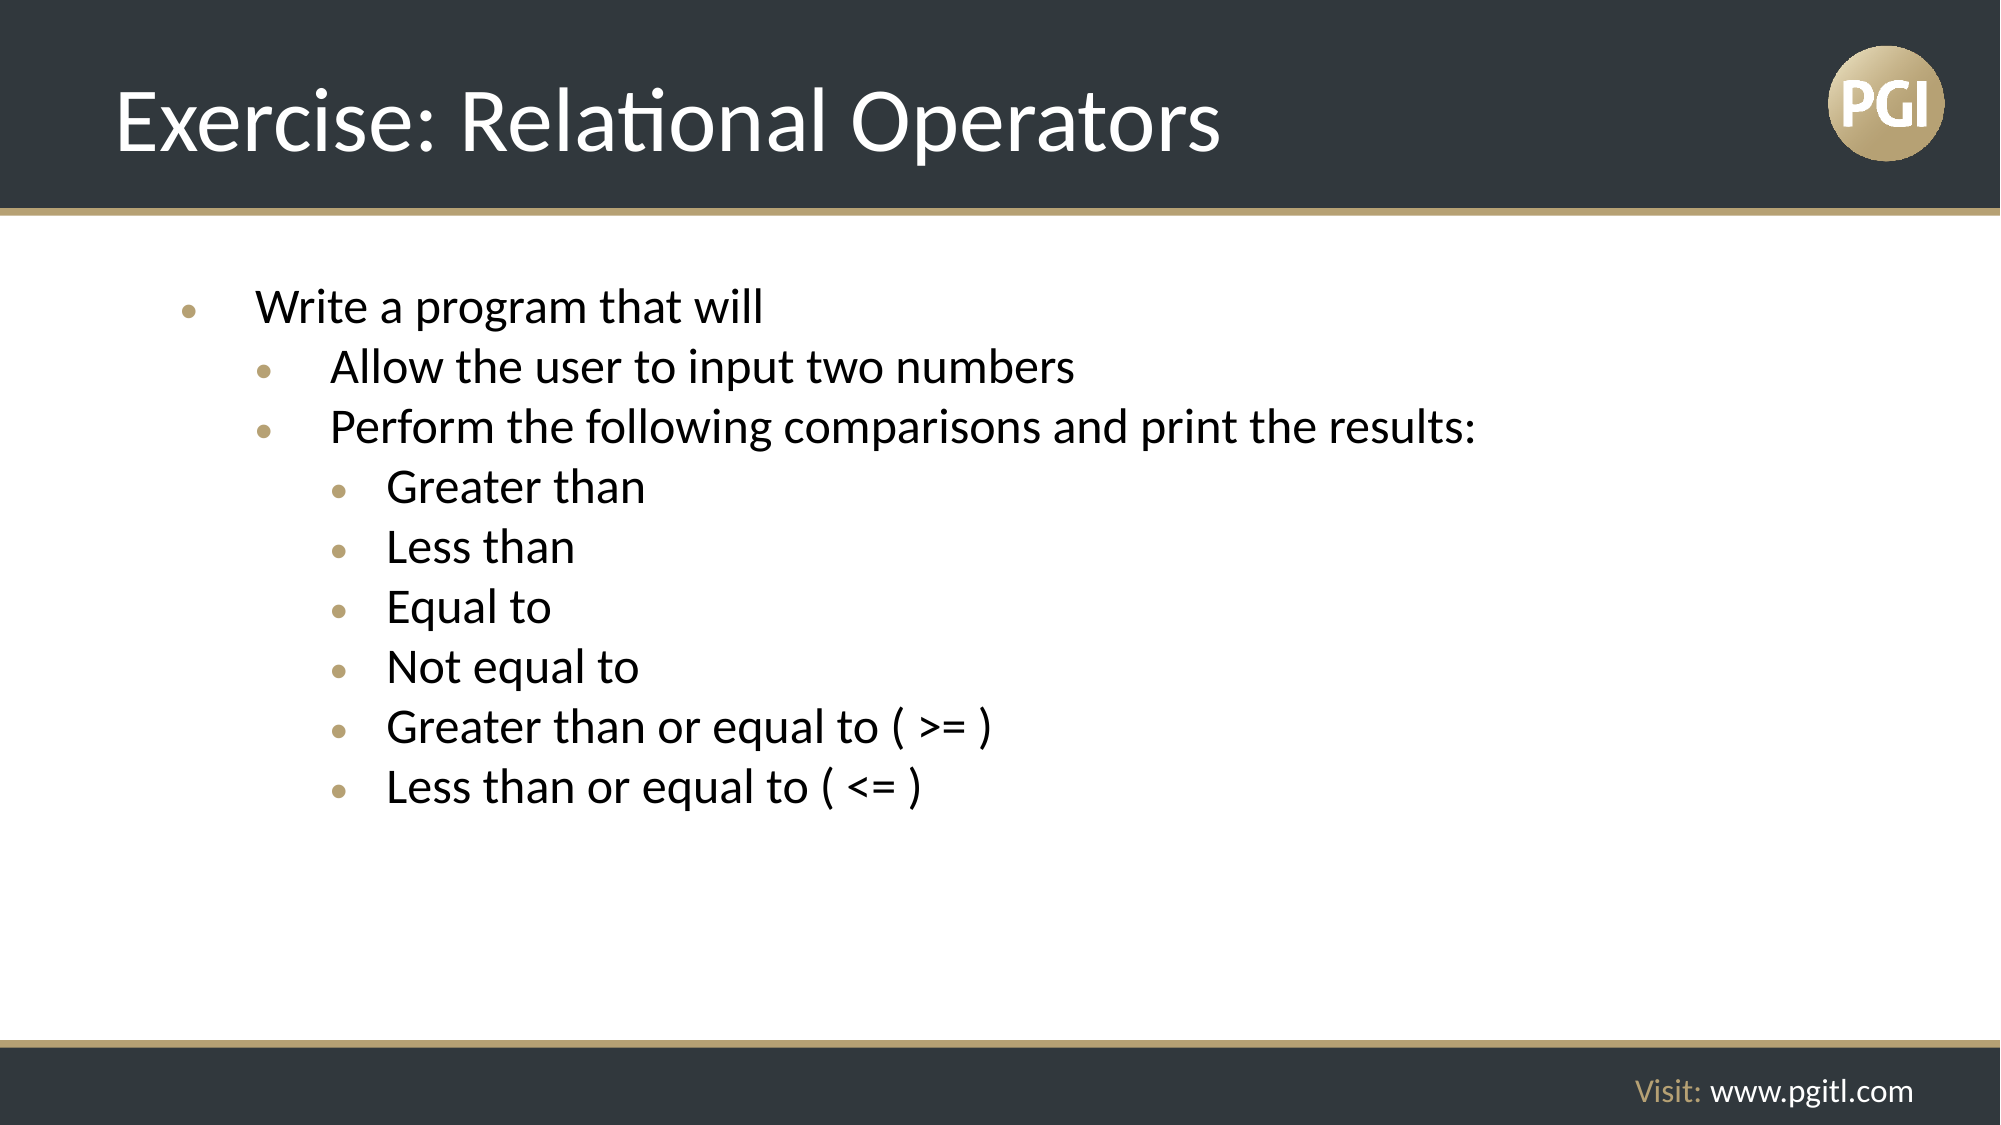

# Exercise: Relational Operators
Write a program that will
Allow the user to input two numbers
Perform the following comparisons and print the results:
Greater than
Less than
Equal to
Not equal to
Greater than or equal to ( >= )
Less than or equal to ( <= )